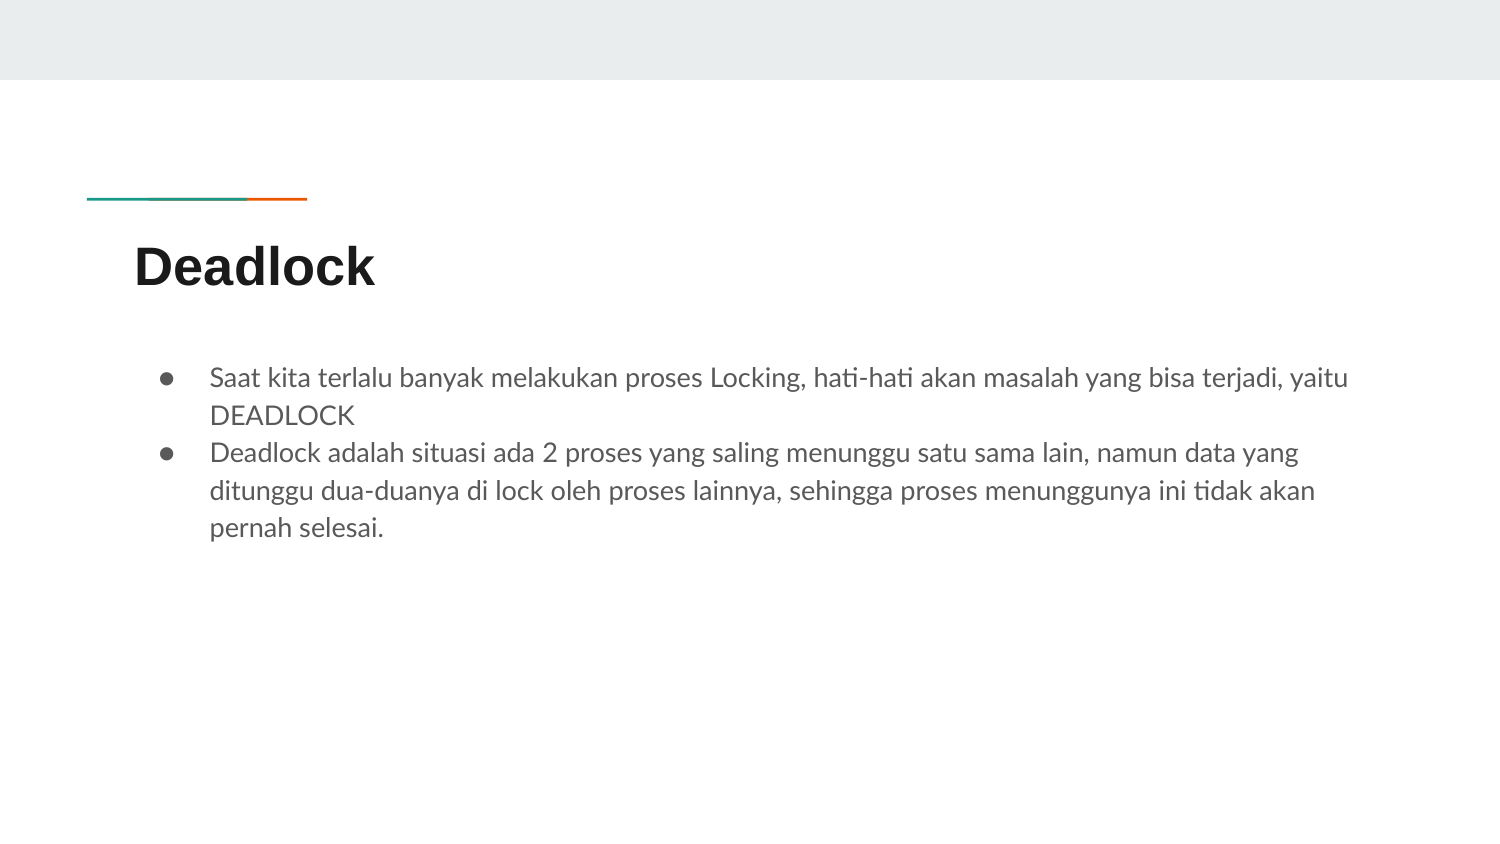

# Deadlock
Saat kita terlalu banyak melakukan proses Locking, hati-hati akan masalah yang bisa terjadi, yaitu DEADLOCK
Deadlock adalah situasi ada 2 proses yang saling menunggu satu sama lain, namun data yang ditunggu dua-duanya di lock oleh proses lainnya, sehingga proses menunggunya ini tidak akan pernah selesai.